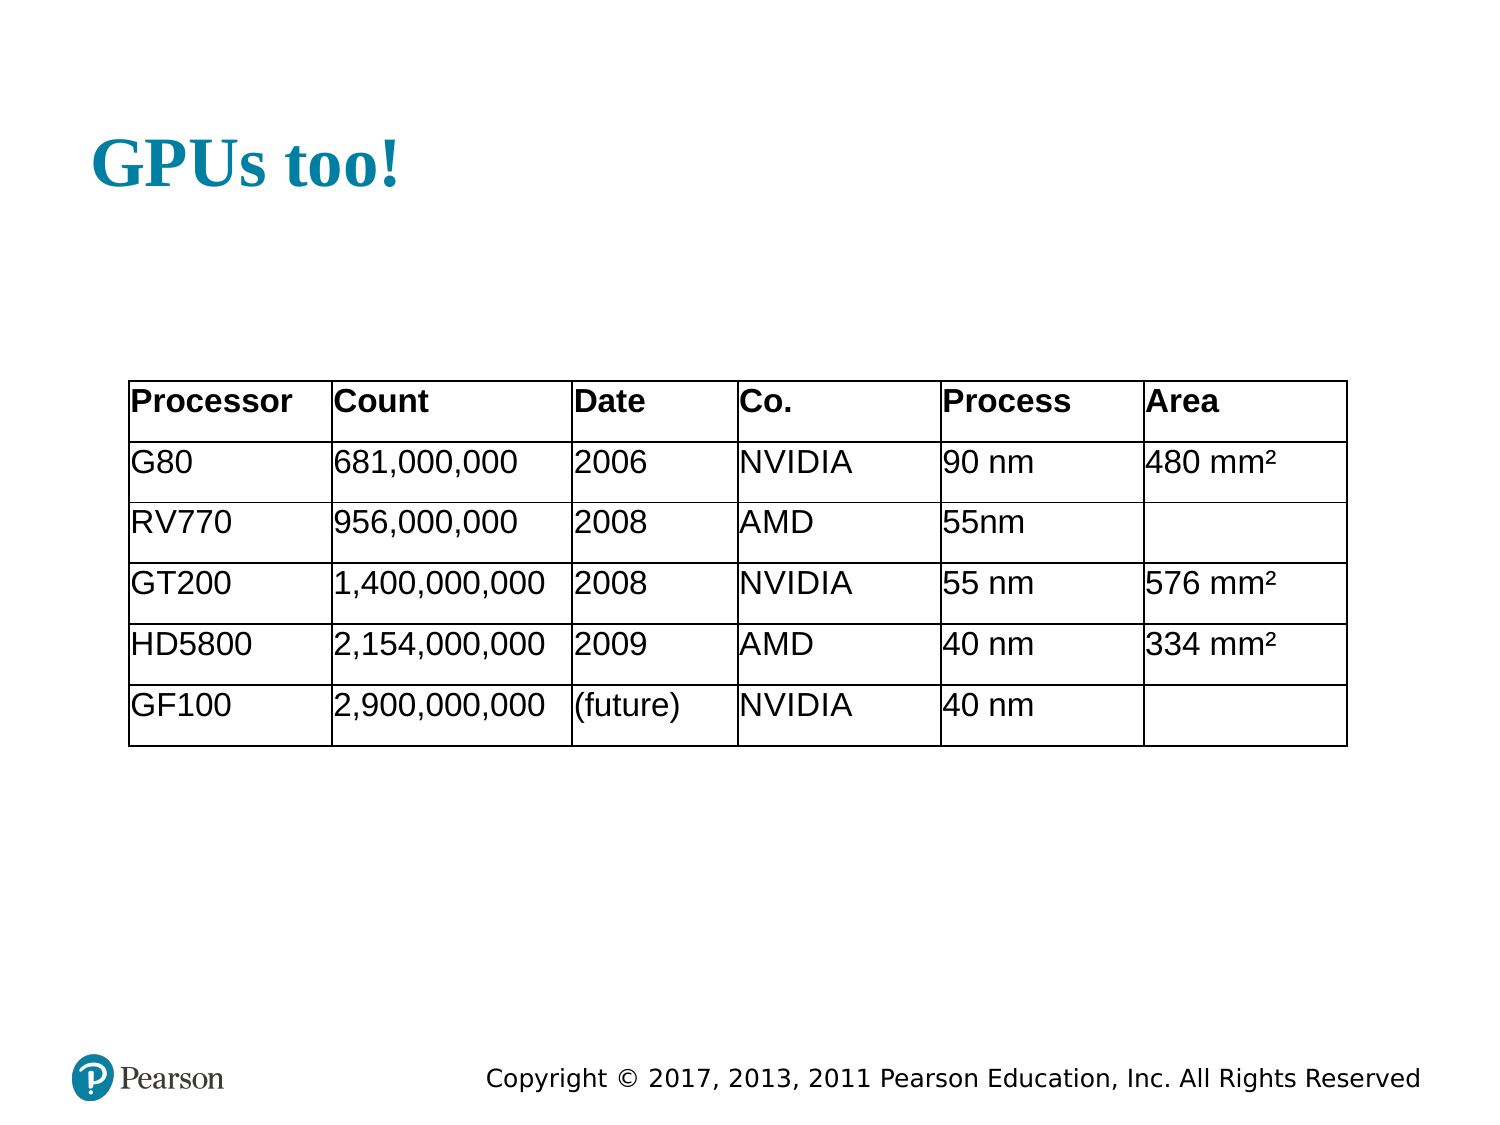

# GPUs too!
| Processor | Count | Date | Co. | Process | Area |
| --- | --- | --- | --- | --- | --- |
| G80 | 681,000,000 | 2006 | N V I D I A | 90 nm | 480 mm² |
| R V770 | 956,000,000 | 2008 | A M D | 55nm |  |
| G T200 | 1,400,000,000 | 2008 | N V I D I A | 55 nm | 576 mm² |
| H D5800 | 2,154,000,000 | 2009 | A M D | 40 nm | 334 mm² |
| G F100 | 2,900,000,000 | (future) | N V I D I A | 40 nm |  |